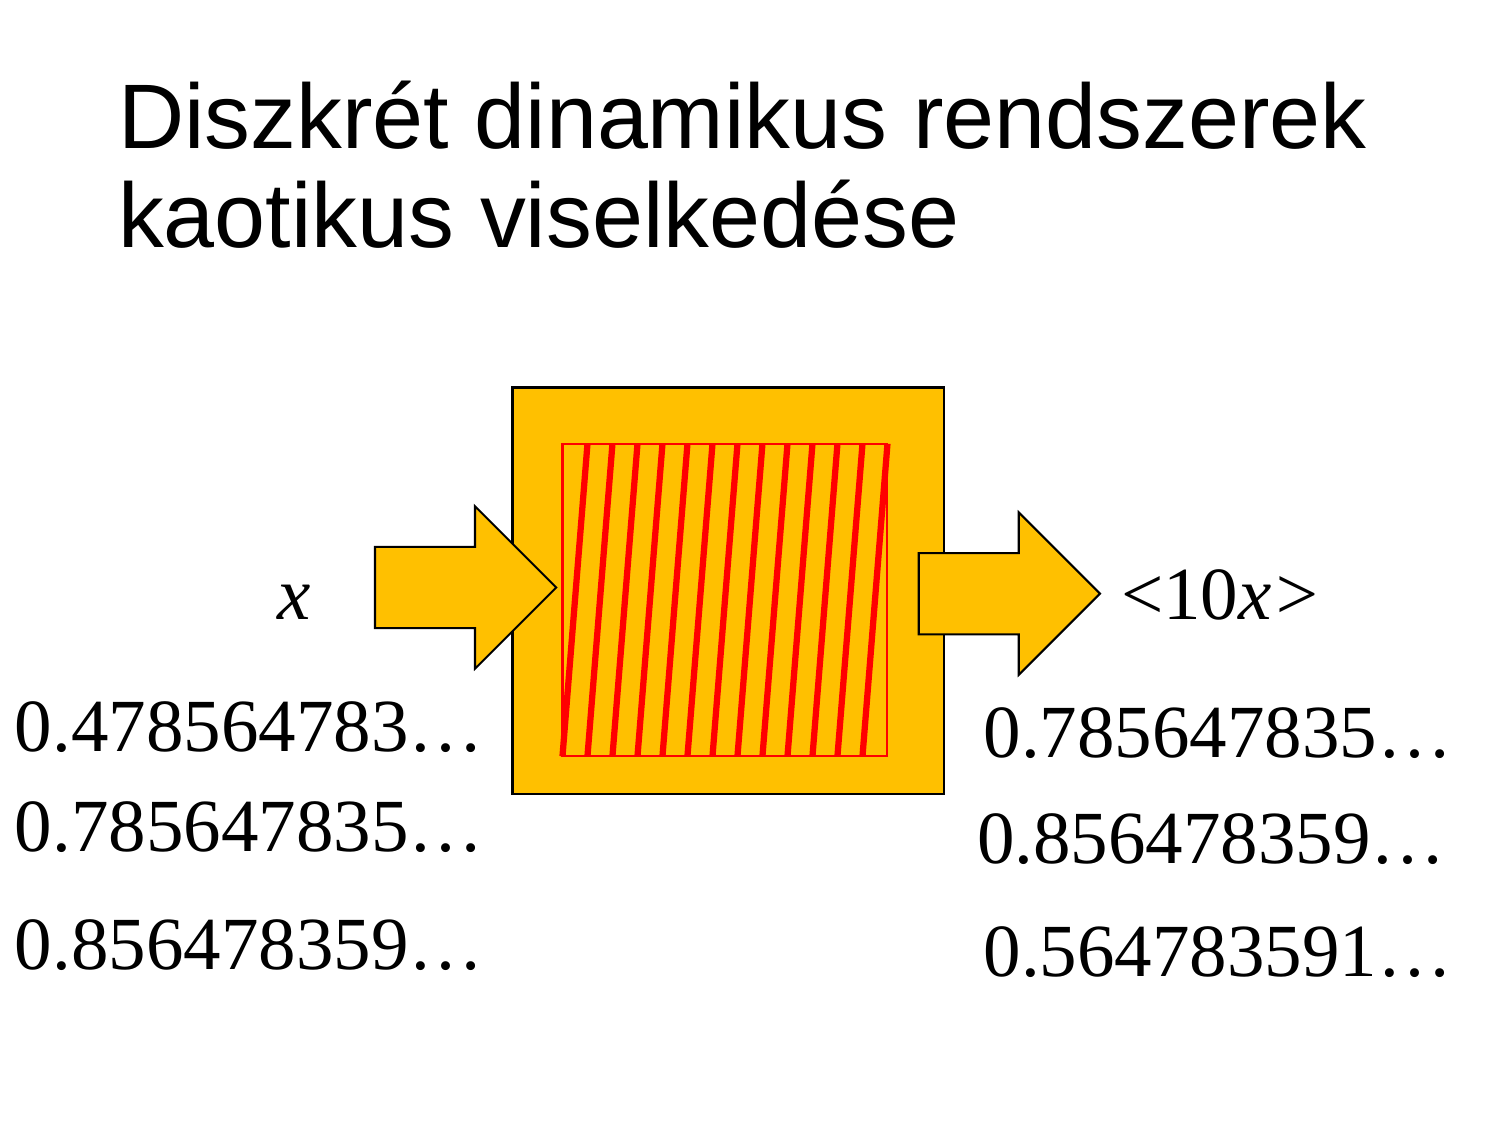

# Diszkrét dinamikus rendszerek kaotikus viselkedése

x
<10x>
0.478564783…
0.785647835…
0.785647835…
0.856478359…
0.856478359…
0.564783591…